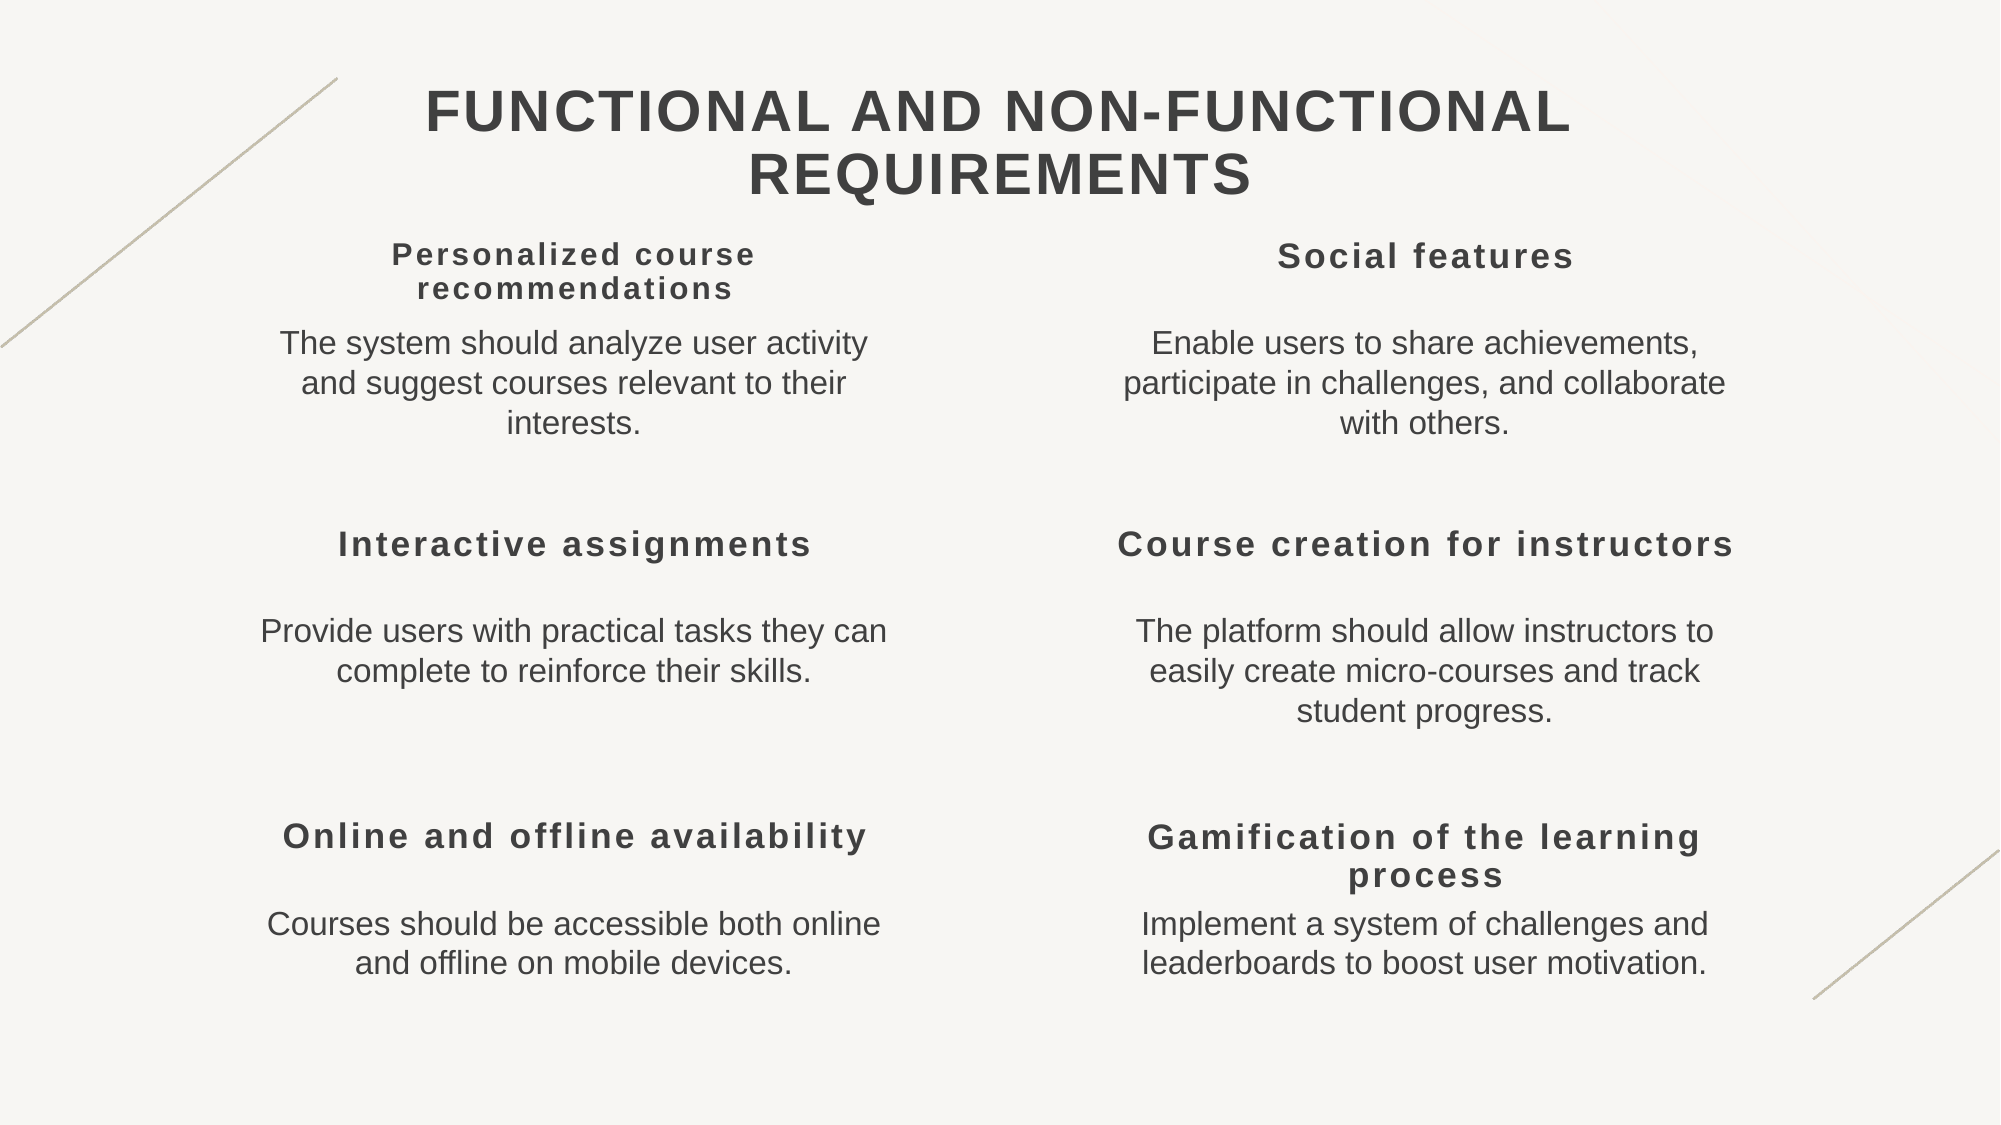

# Functional and non-functional requirements
Personalized course recommendations
Social features
The system should analyze user activity and suggest courses relevant to their interests.
Enable users to share achievements, participate in challenges, and collaborate with others.
Interactive assignments
Course creation for instructors
Provide users with practical tasks they can complete to reinforce their skills.
The platform should allow instructors to easily create micro-courses and track student progress.
Online and offline availability
Gamification of the learning process
Courses should be accessible both online and offline on mobile devices.
Implement a system of challenges and leaderboards to boost user motivation.